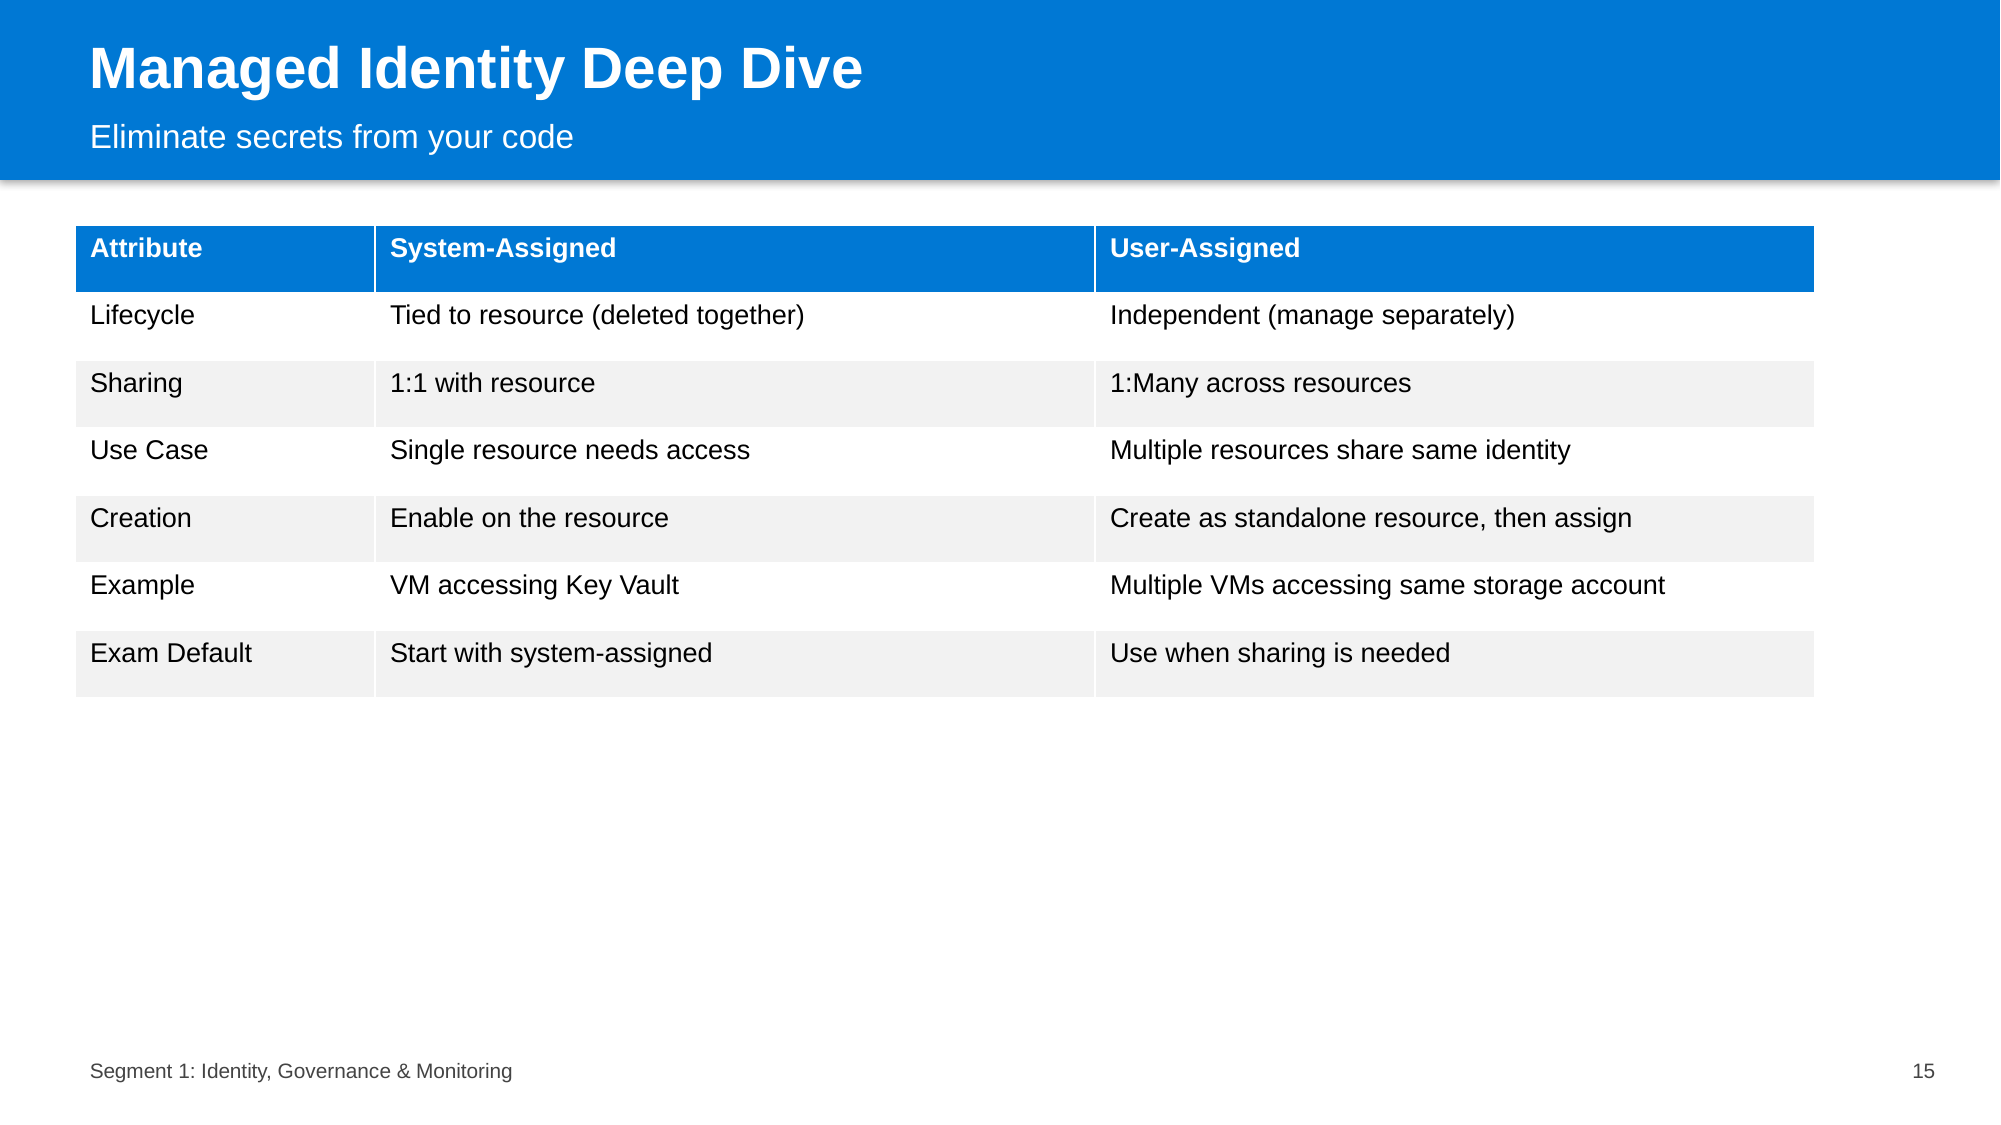

Managed Identity Deep Dive
Eliminate secrets from your code
| Attribute | System-Assigned | User-Assigned |
| --- | --- | --- |
| Lifecycle | Tied to resource (deleted together) | Independent (manage separately) |
| Sharing | 1:1 with resource | 1:Many across resources |
| Use Case | Single resource needs access | Multiple resources share same identity |
| Creation | Enable on the resource | Create as standalone resource, then assign |
| Example | VM accessing Key Vault | Multiple VMs accessing same storage account |
| Exam Default | Start with system-assigned | Use when sharing is needed |
Segment 1: Identity, Governance & Monitoring
15